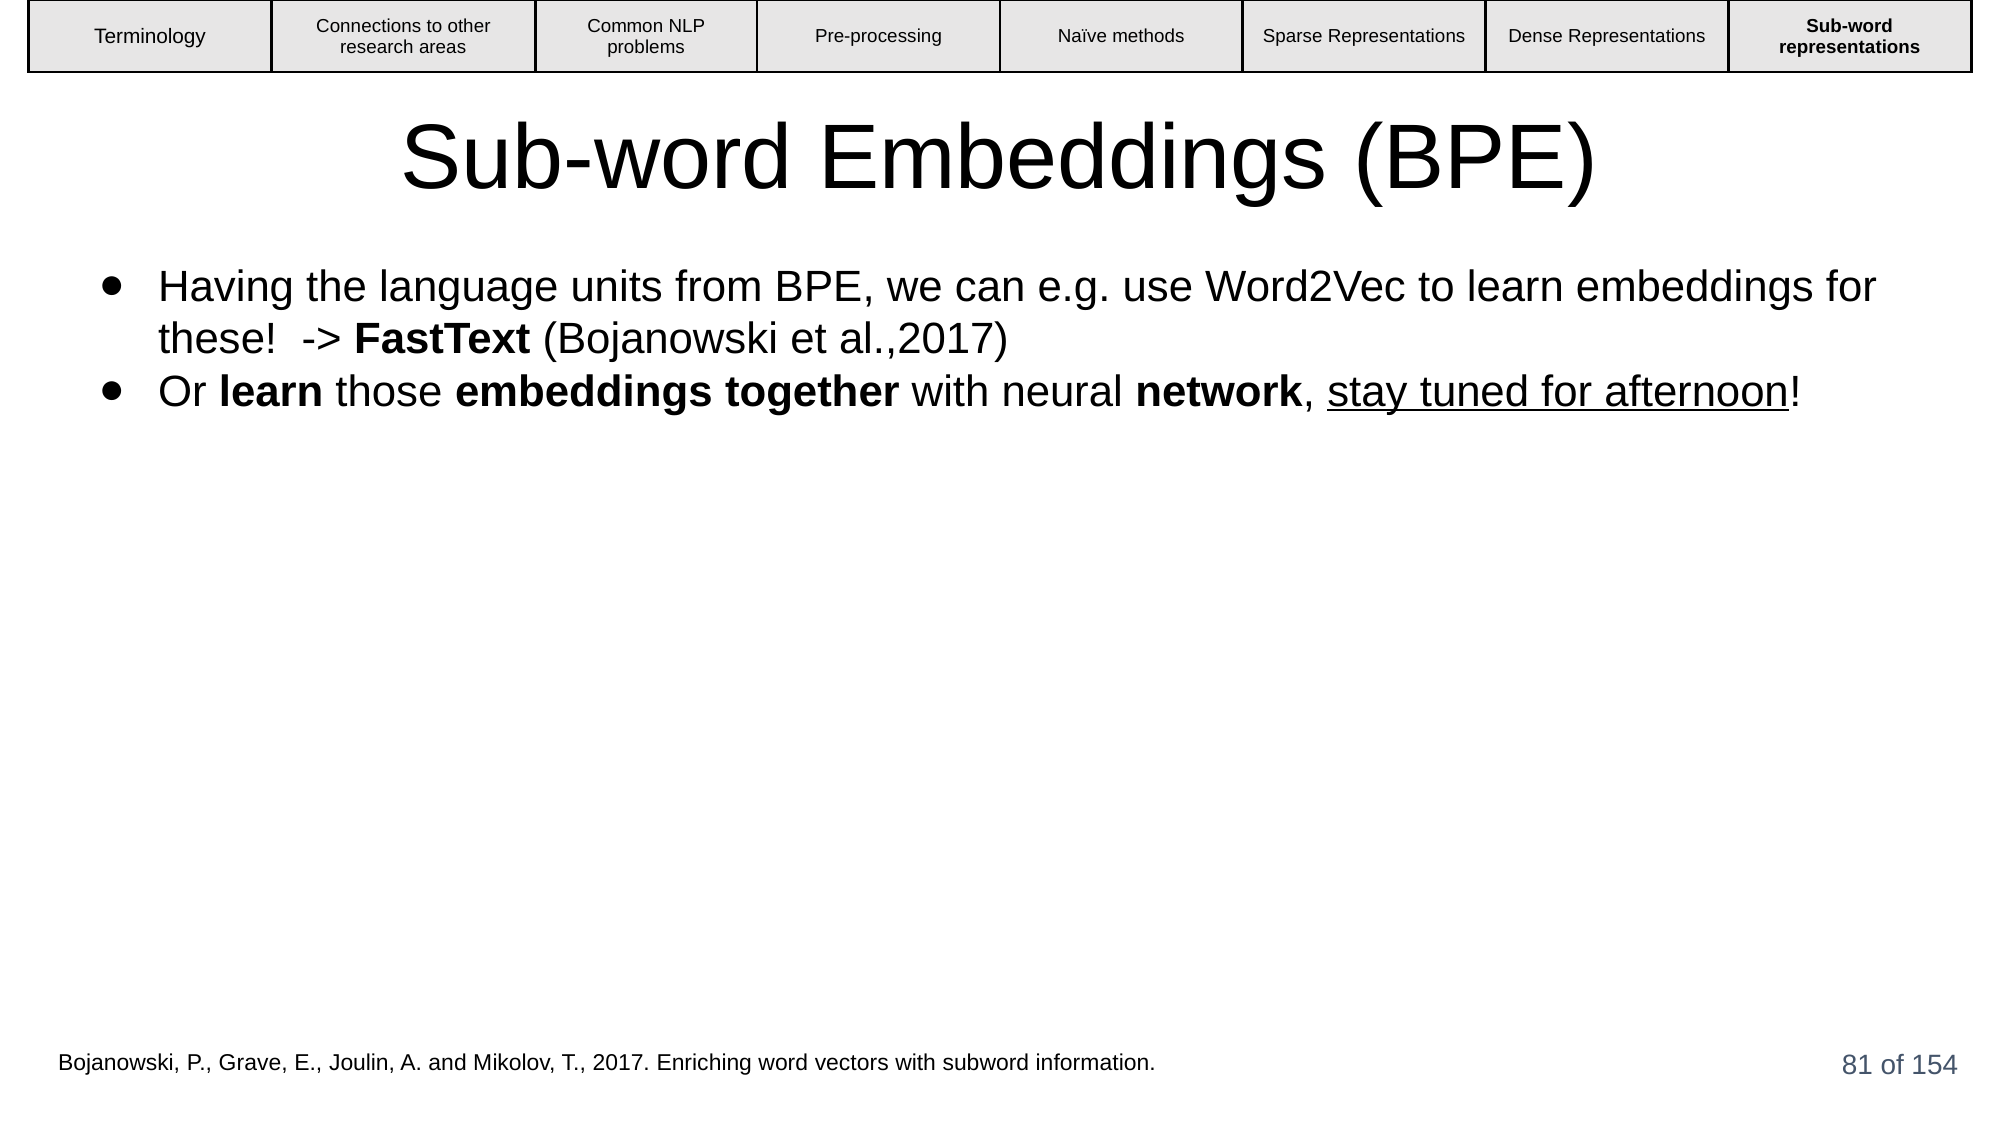

| Terminology | Connections to other research areas | Common NLP problems | Pre-processing | Naïve methods | Sparse Representations | Dense Representations | Sub-word representations |
| --- | --- | --- | --- | --- | --- | --- | --- |
Sub-word Embeddings (BPE)
Having the language units from BPE, we can e.g. use Word2Vec to learn embeddings for these!  -> FastText (Bojanowski et al.,2017)
Or learn those embeddings together with neural network, stay tuned for afternoon!

81 of 154
Bojanowski, P., Grave, E., Joulin, A. and Mikolov, T., 2017. Enriching word vectors with subword information.